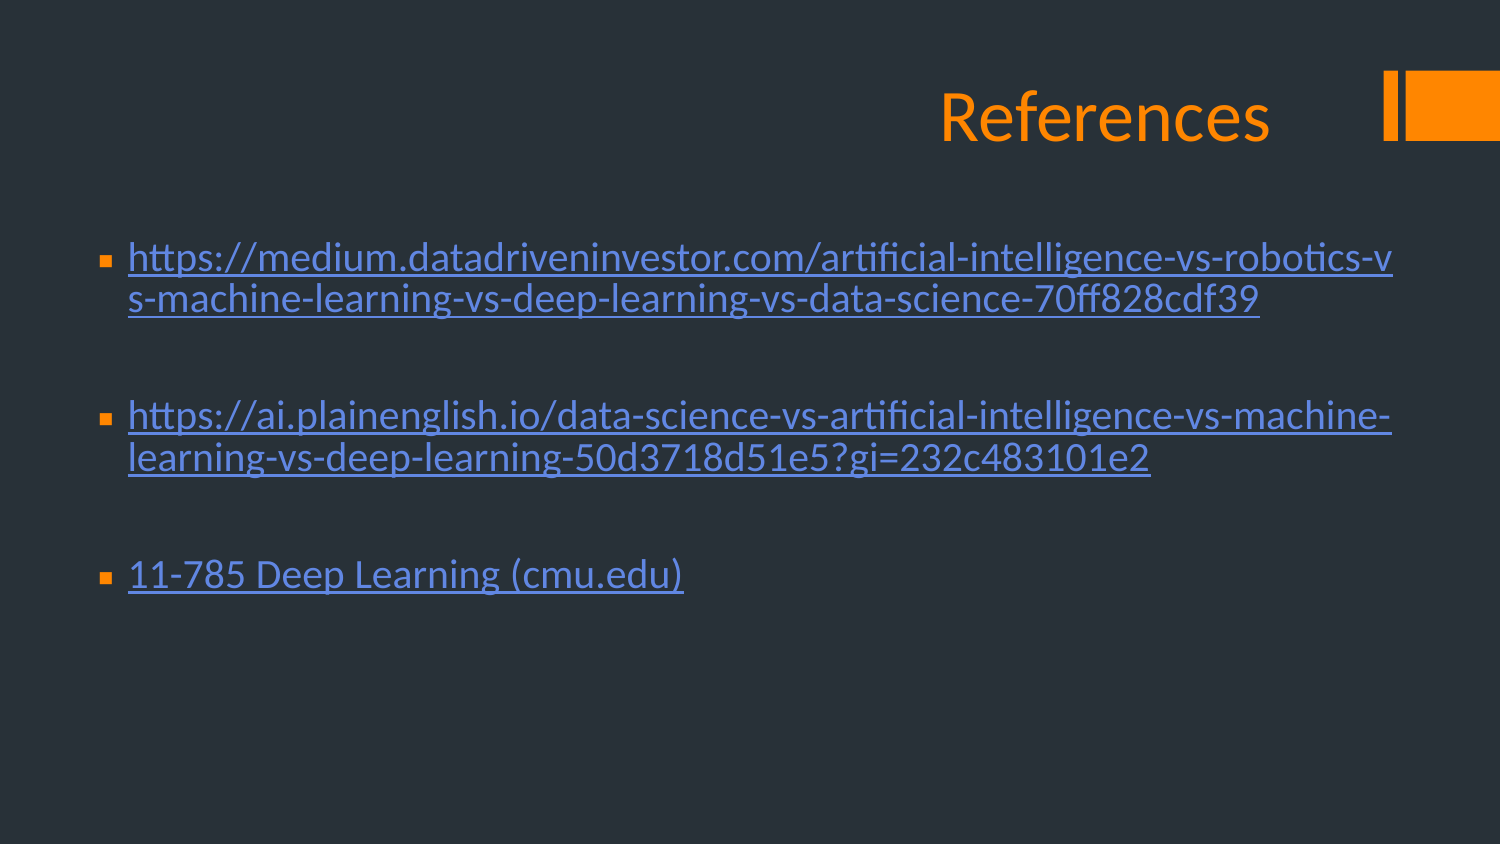

# References
https://medium.datadriveninvestor.com/artificial-intelligence-vs-robotics-vs-machine-learning-vs-deep-learning-vs-data-science-70ff828cdf39

https://ai.plainenglish.io/data-science-vs-artificial-intelligence-vs-machine-learning-vs-deep-learning-50d3718d51e5?gi=232c483101e2

11-785 Deep Learning (cmu.edu)